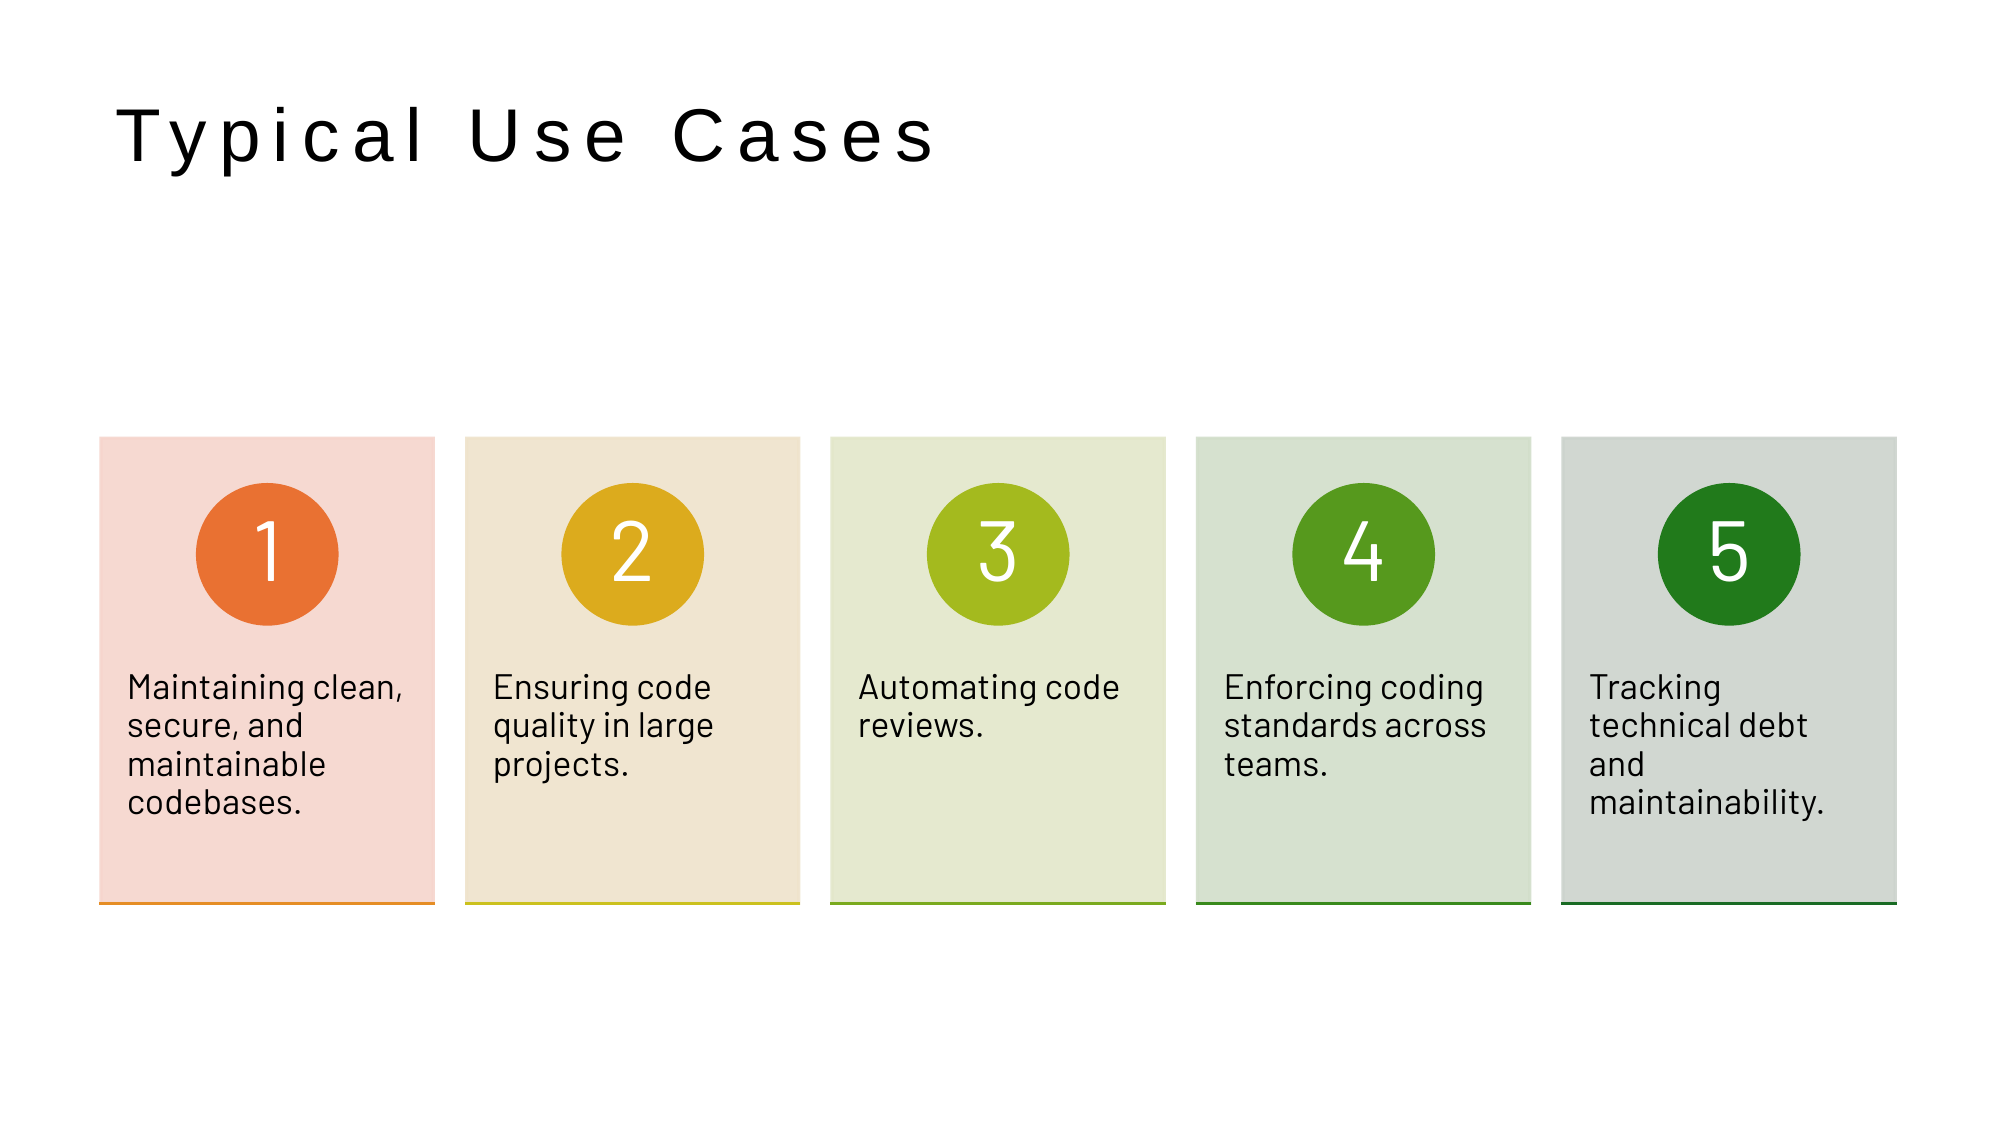

# Typical Use Cases
Maintaining clean, secure, and maintainable codebases.
1
Ensuring code quality in large projects.
2
Automating code reviews.
3
Enforcing coding standards across teams.
4
Tracking technical debt and maintainability.
5